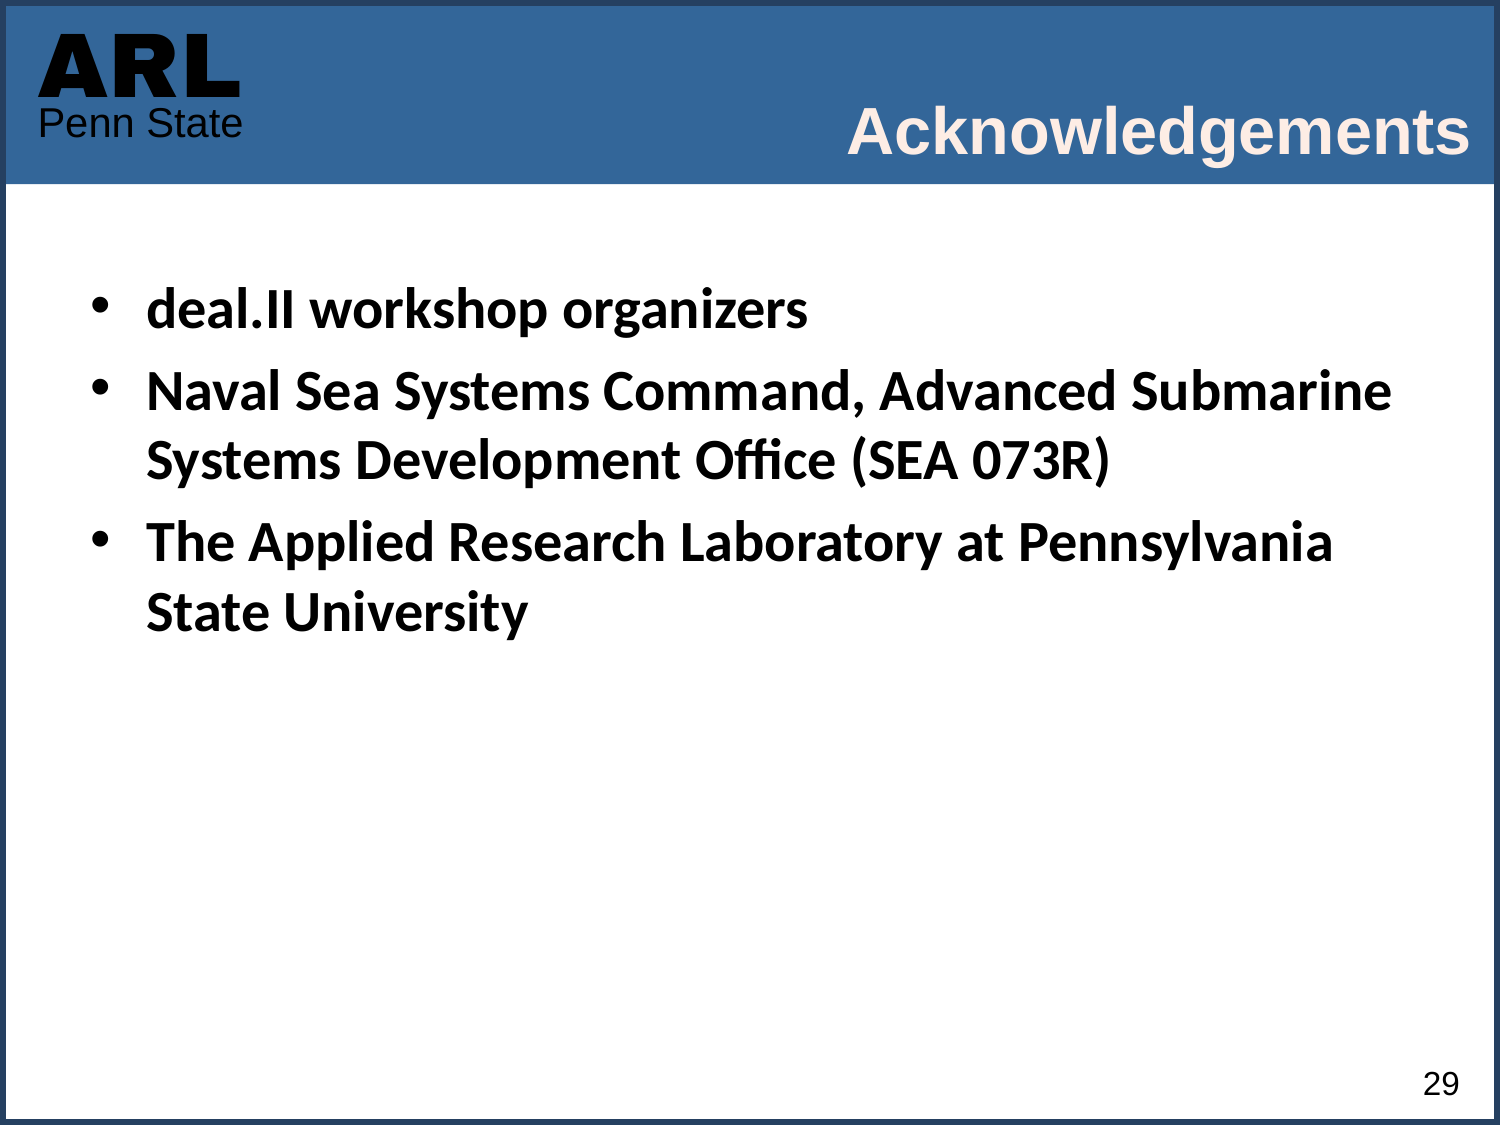

# Acknowledgements
deal.II workshop organizers
Naval Sea Systems Command, Advanced Submarine Systems Development Office (SEA 073R)
The Applied Research Laboratory at Pennsylvania State University
29